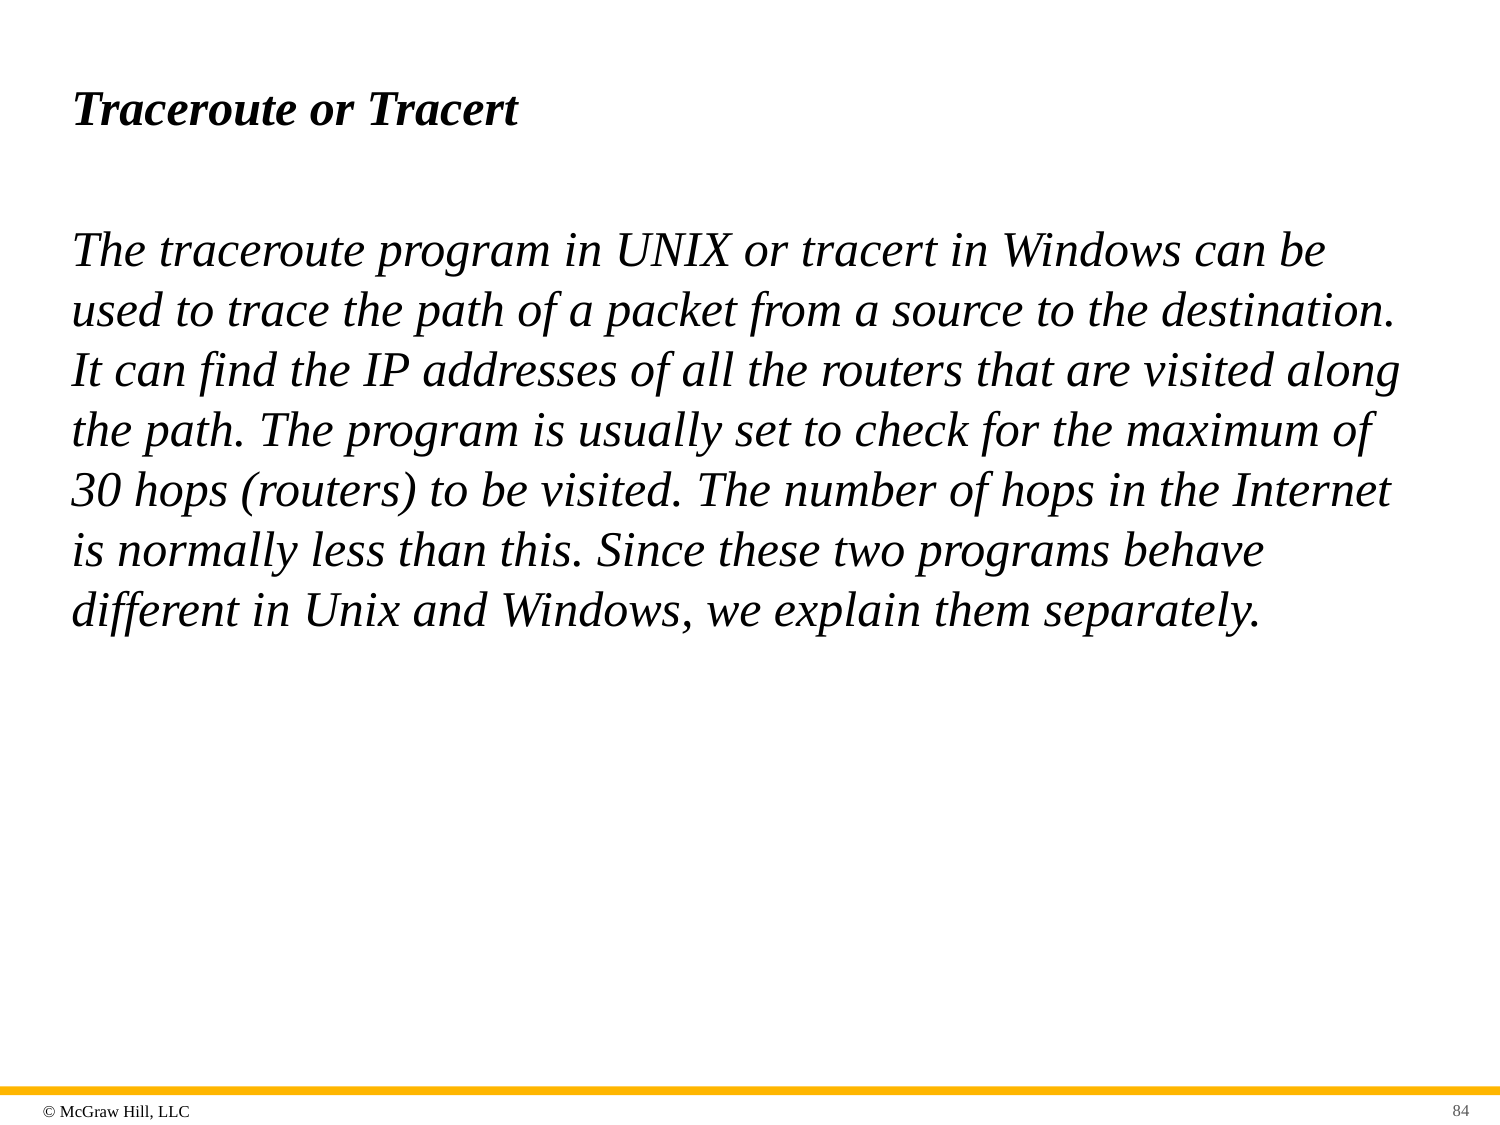

# Traceroute or Tracert
The traceroute program in UNIX or tracert in Windows can be used to trace the path of a packet from a source to the destination. It can find the IP addresses of all the routers that are visited along the path. The program is usually set to check for the maximum of 30 hops (routers) to be visited. The number of hops in the Internet is normally less than this. Since these two programs behave different in Unix and Windows, we explain them separately.
84